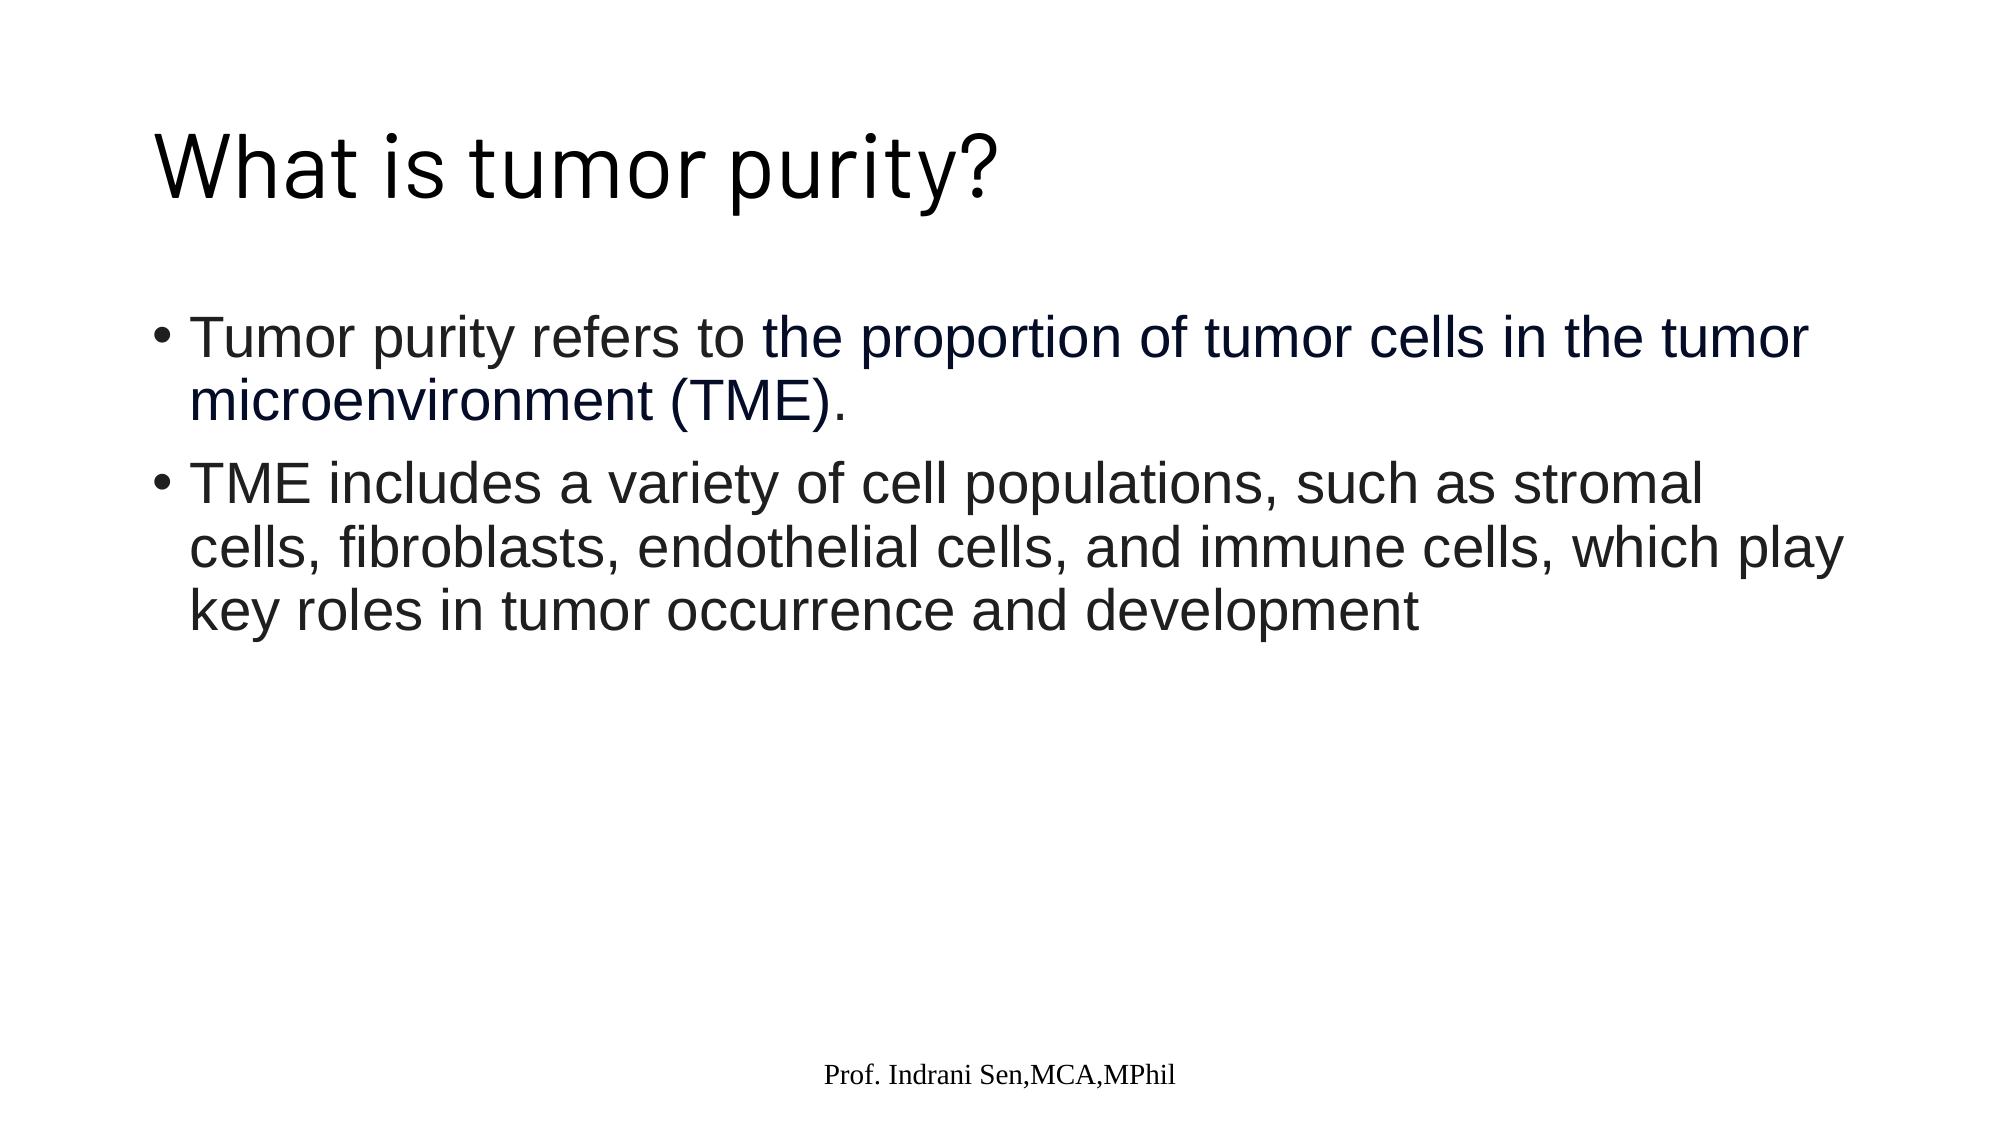

# What is tumor purity?
Tumor purity refers to the proportion of tumor cells in the tumor microenvironment (TME).
TME includes a variety of cell populations, such as stromal cells, fibroblasts, endothelial cells, and immune cells, which play key roles in tumor occurrence and development
Prof. Indrani Sen,MCA,MPhil